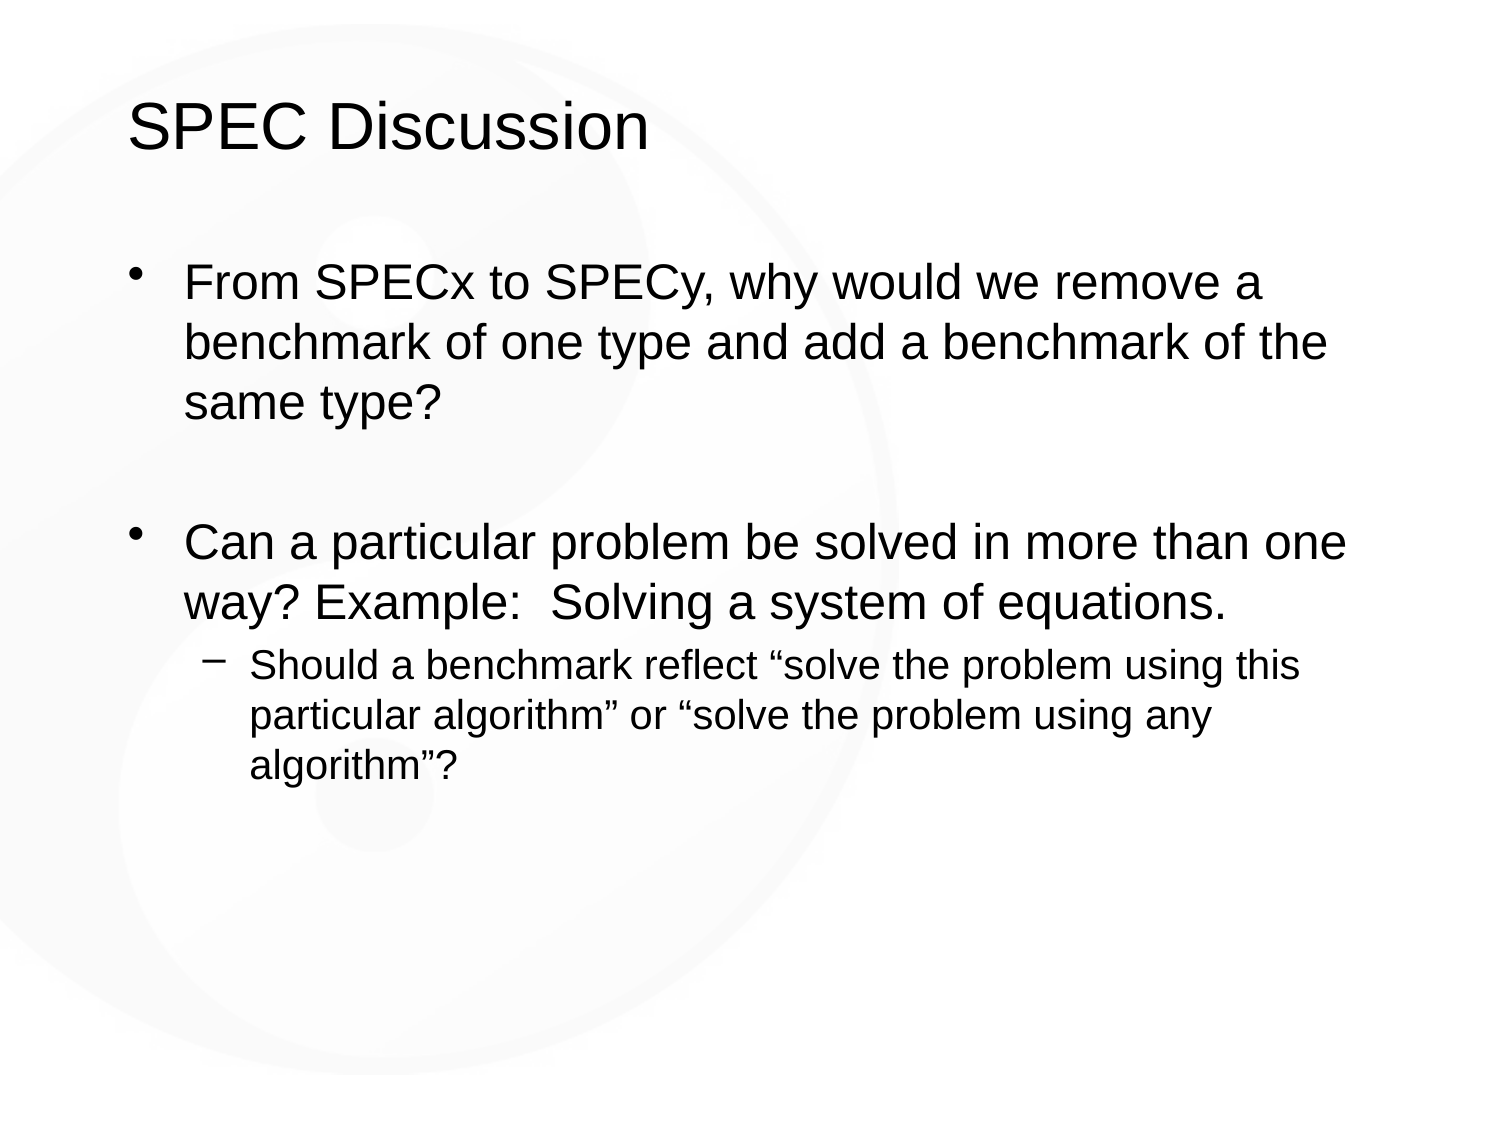

# SPEC Discussion
From SPECx to SPECy, why would we remove a benchmark of one type and add a benchmark of the same type?

Can a particular problem be solved in more than one way? Example:  Solving a system of equations.
Should a benchmark reflect “solve the problem using this particular algorithm” or “solve the problem using any algorithm”?